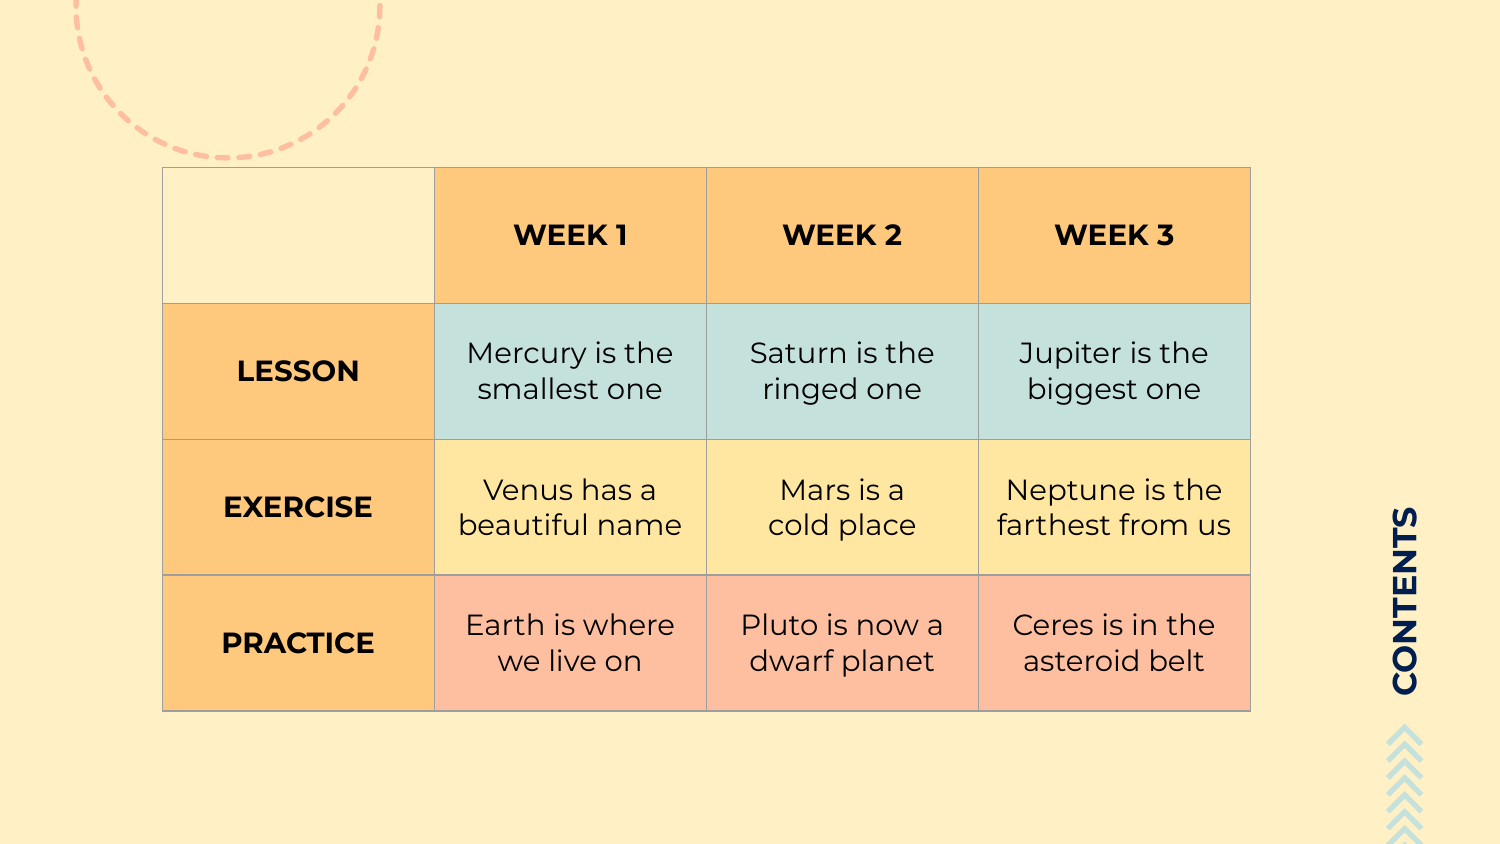

# CONTENTS
|  | WEEK 1 | WEEK 2 | WEEK 3 |
| --- | --- | --- | --- |
| LESSON | Mercury is the smallest one | Saturn is the ringed one | Jupiter is the biggest one |
| EXERCISE | Venus has a beautiful name | Mars is a cold place | Neptune is the farthest from us |
| PRACTICE | Earth is where we live on | Pluto is now a dwarf planet | Ceres is in the asteroid belt |